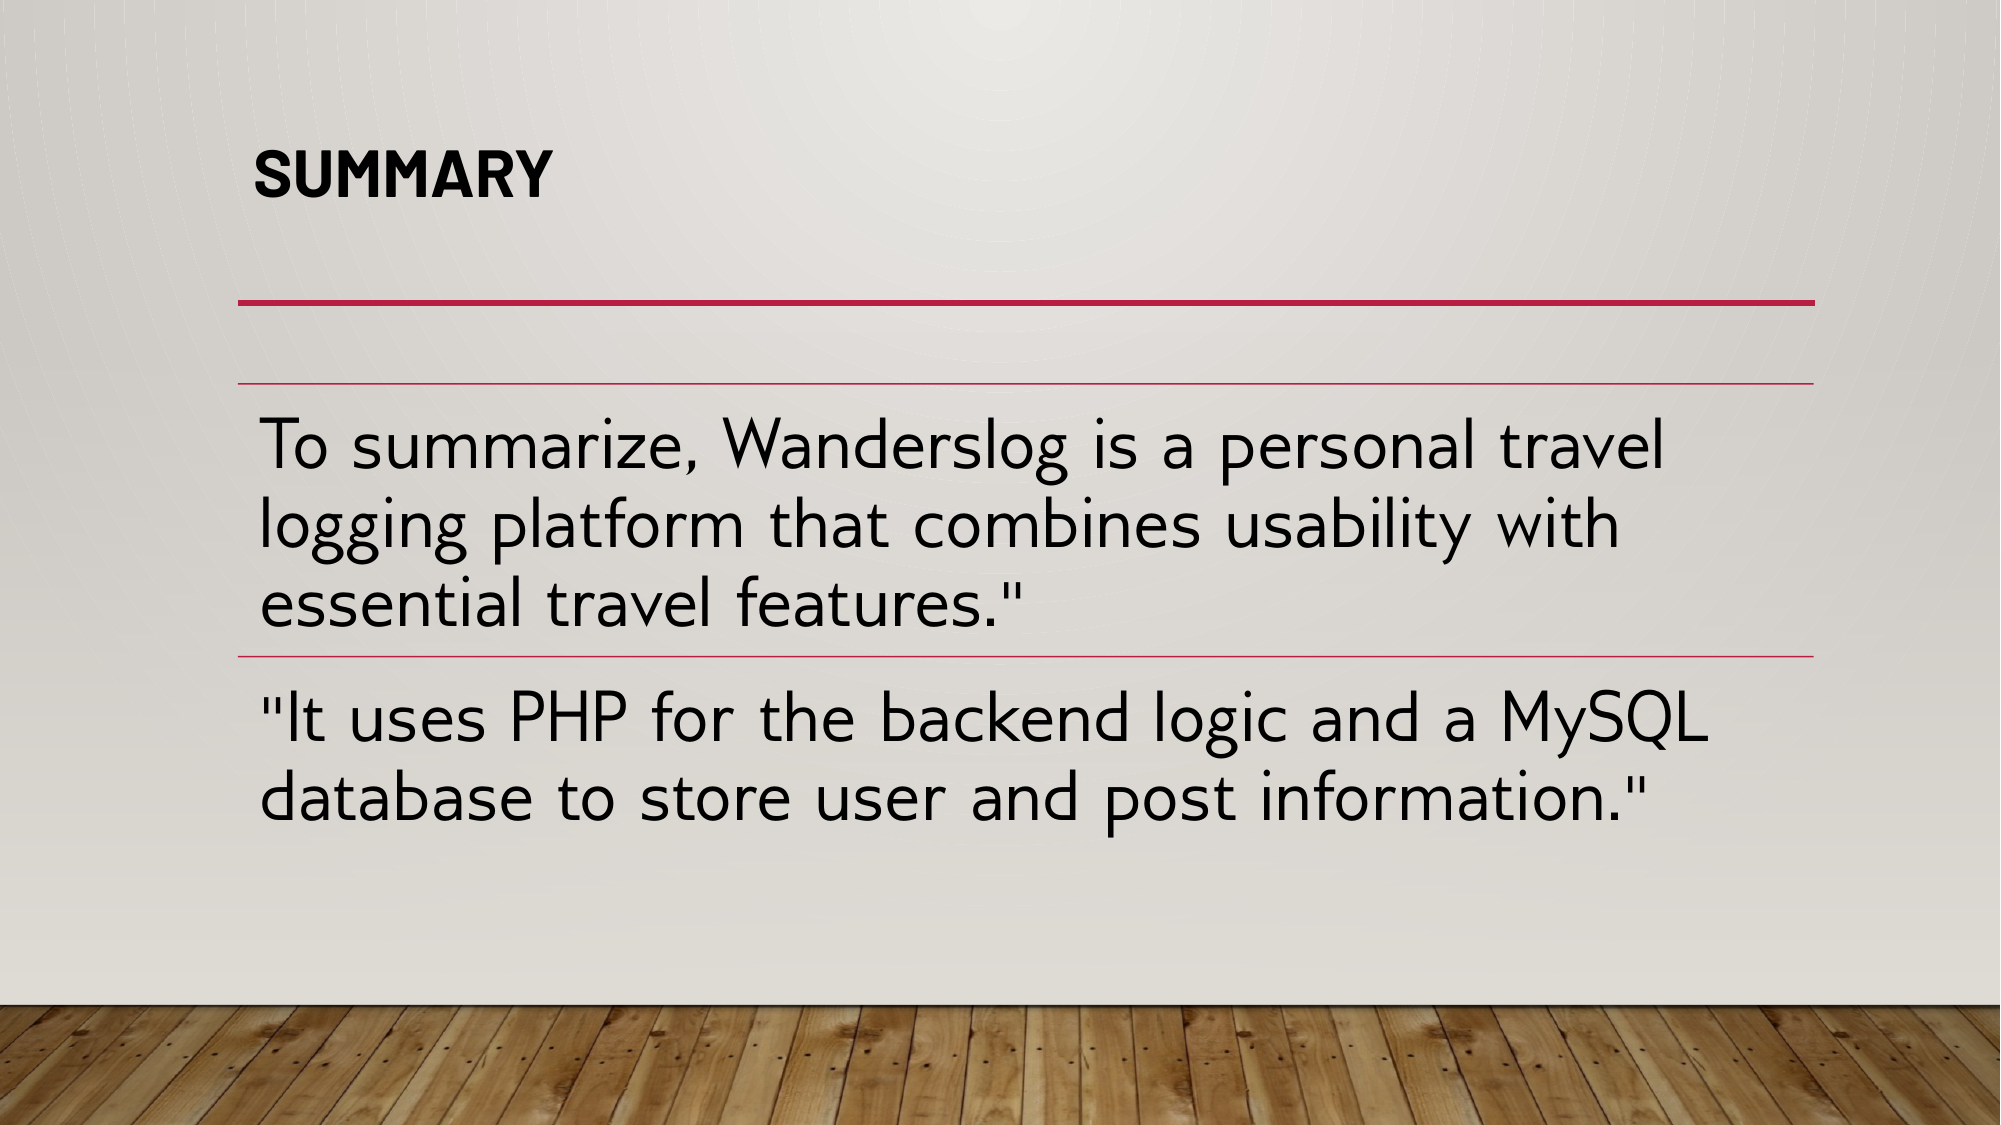

# Summary
To summarize, Wanderslog is a personal travel logging platform that combines usability with essential travel features."
"It uses PHP for the backend logic and a MySQL database to store user and post information."